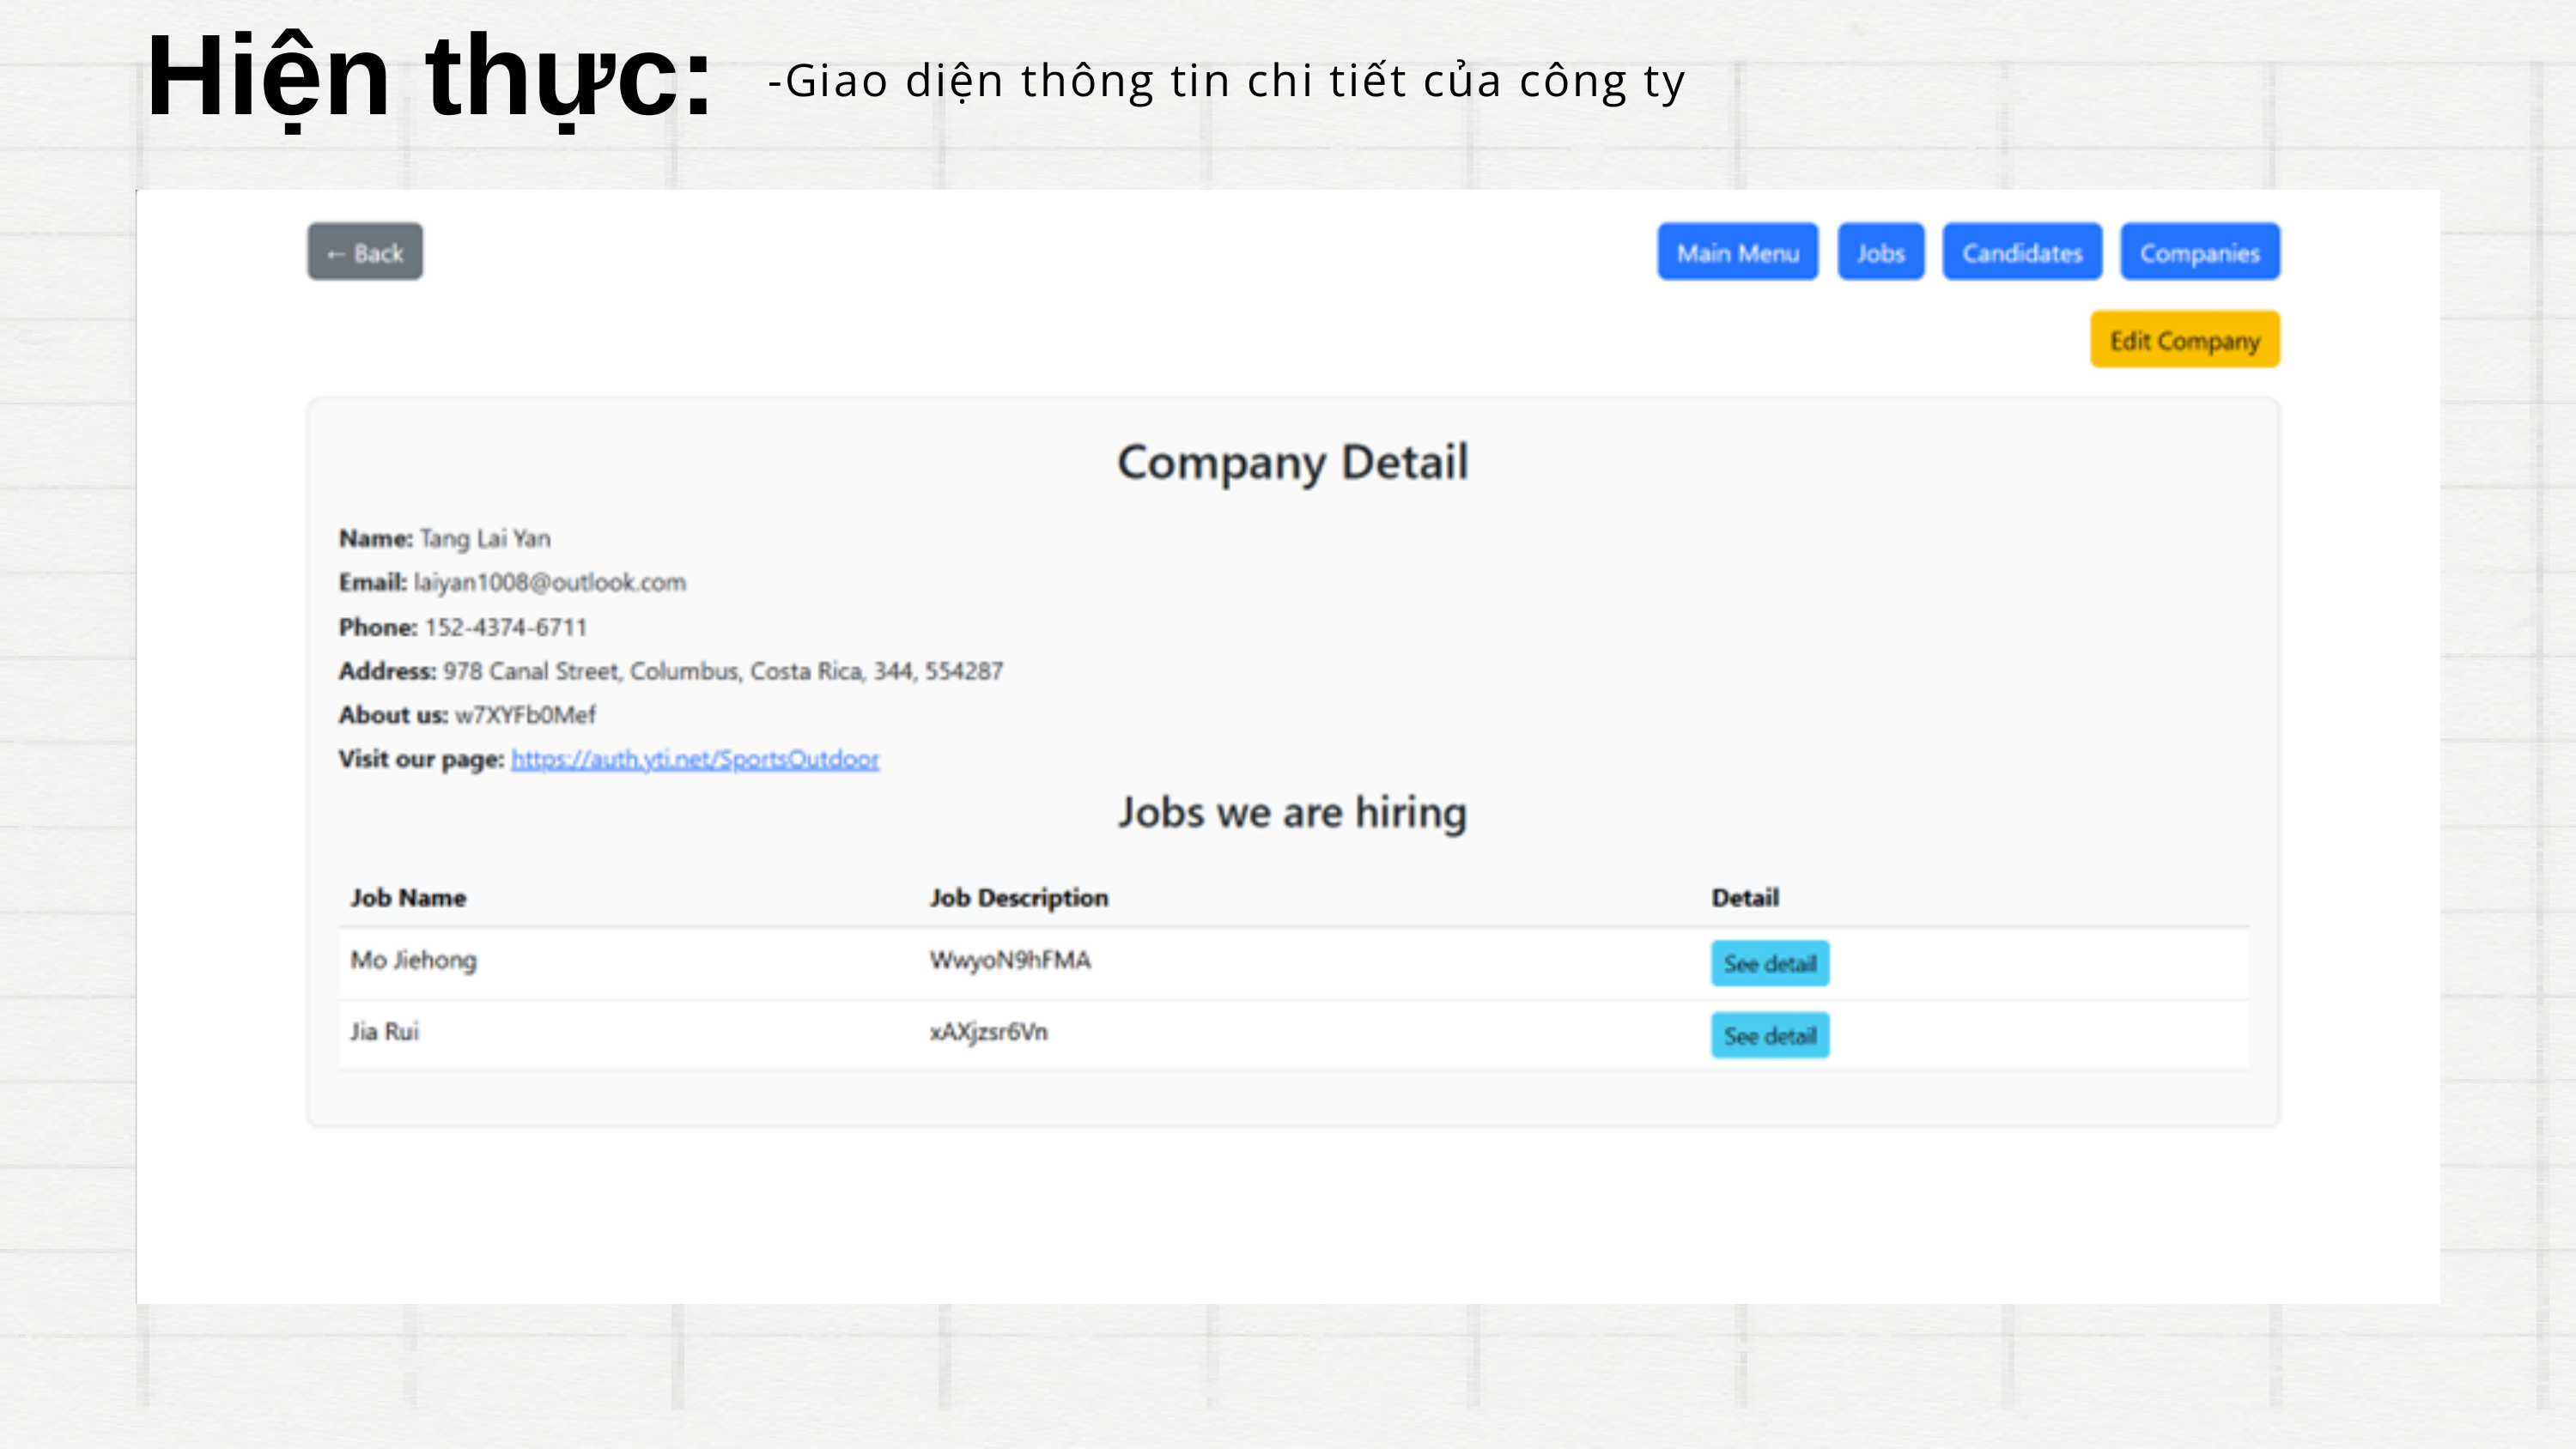

Hiện thực:
-Giao diện thông tin chi tiết của công ty